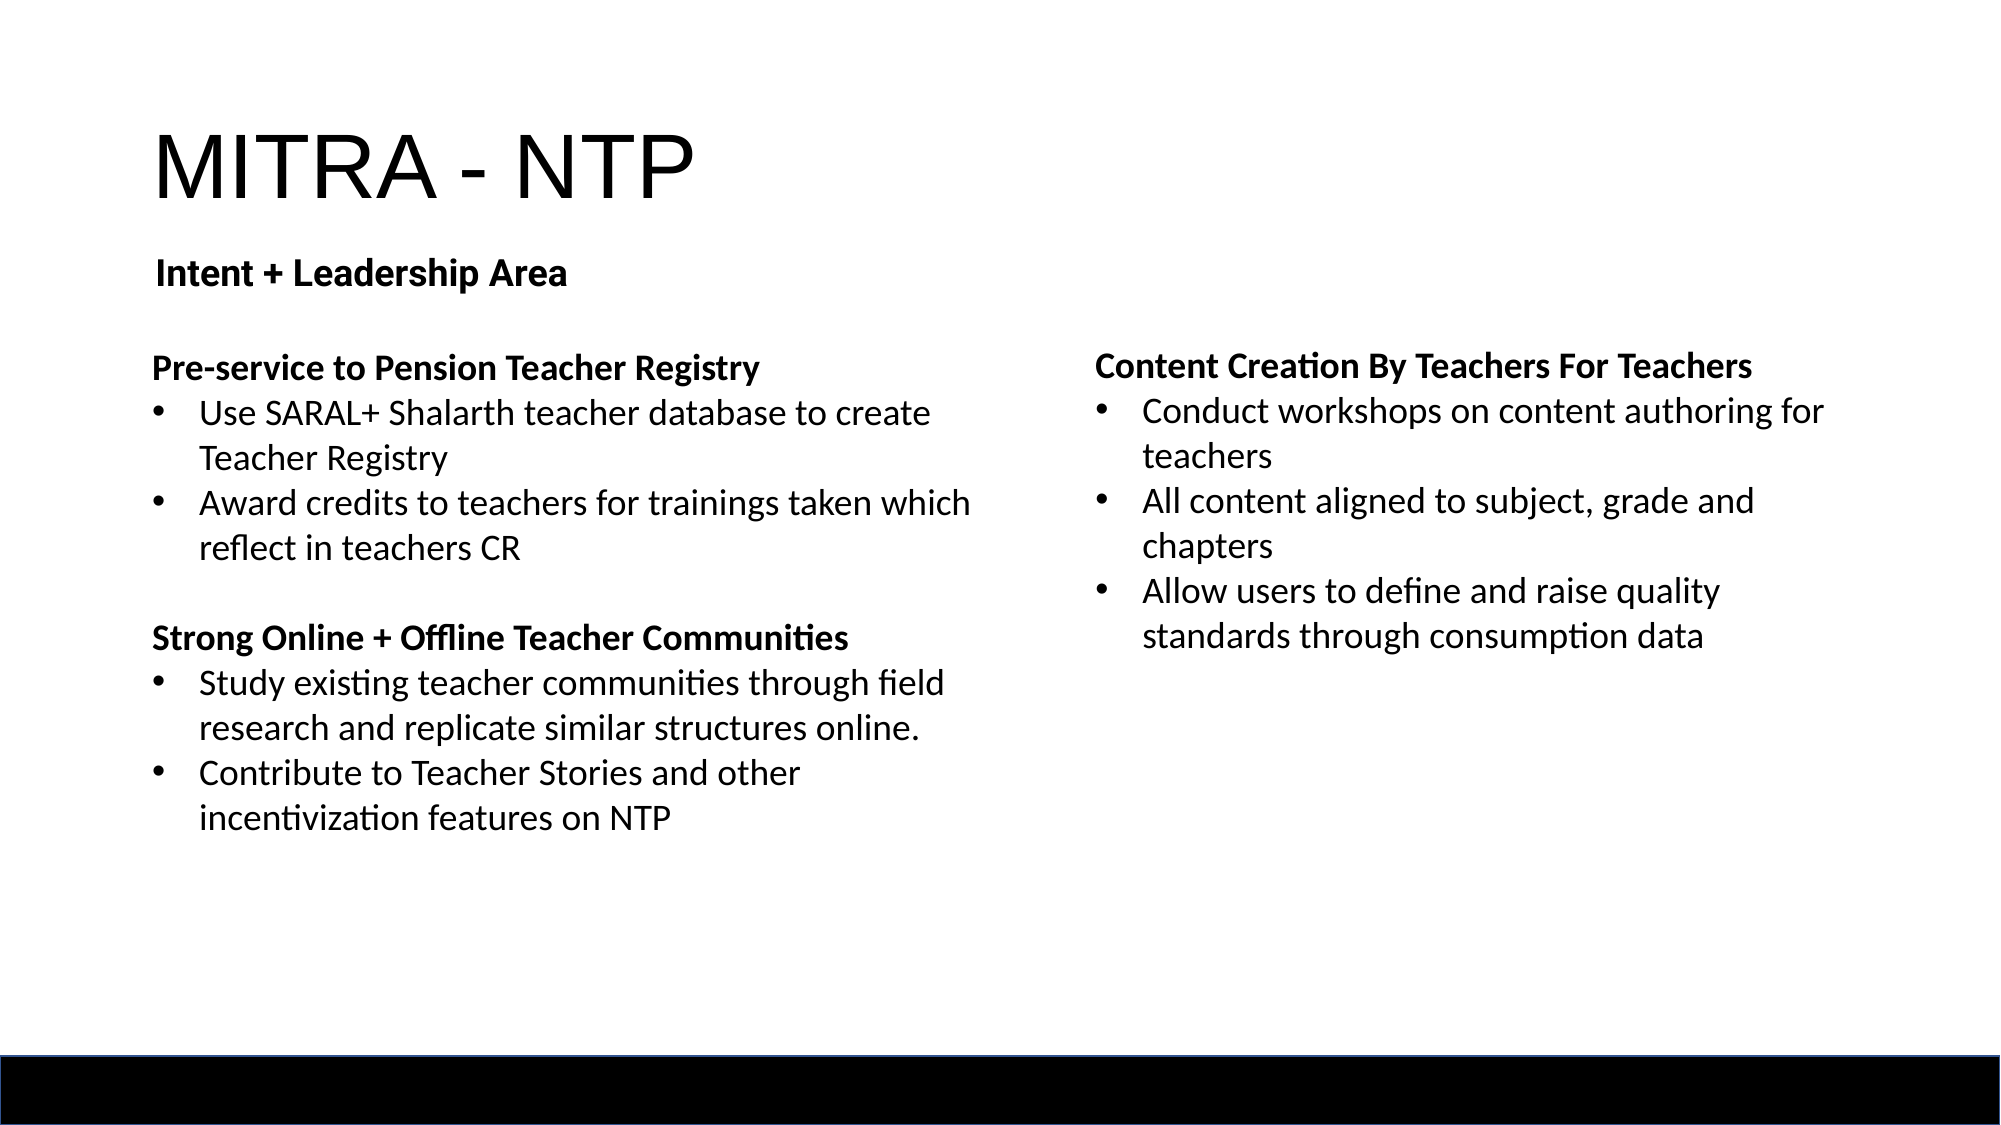

# MITRA - NTP
Intent + Leadership Area
Content Creation By Teachers For Teachers
Conduct workshops on content authoring for teachers
All content aligned to subject, grade and chapters
Allow users to define and raise quality standards through consumption data
Pre-service to Pension Teacher Registry
Use SARAL+ Shalarth teacher database to create Teacher Registry
Award credits to teachers for trainings taken which reflect in teachers CR

Strong Online + Offline Teacher Communities
Study existing teacher communities through field research and replicate similar structures online.
Contribute to Teacher Stories and other incentivization features on NTP